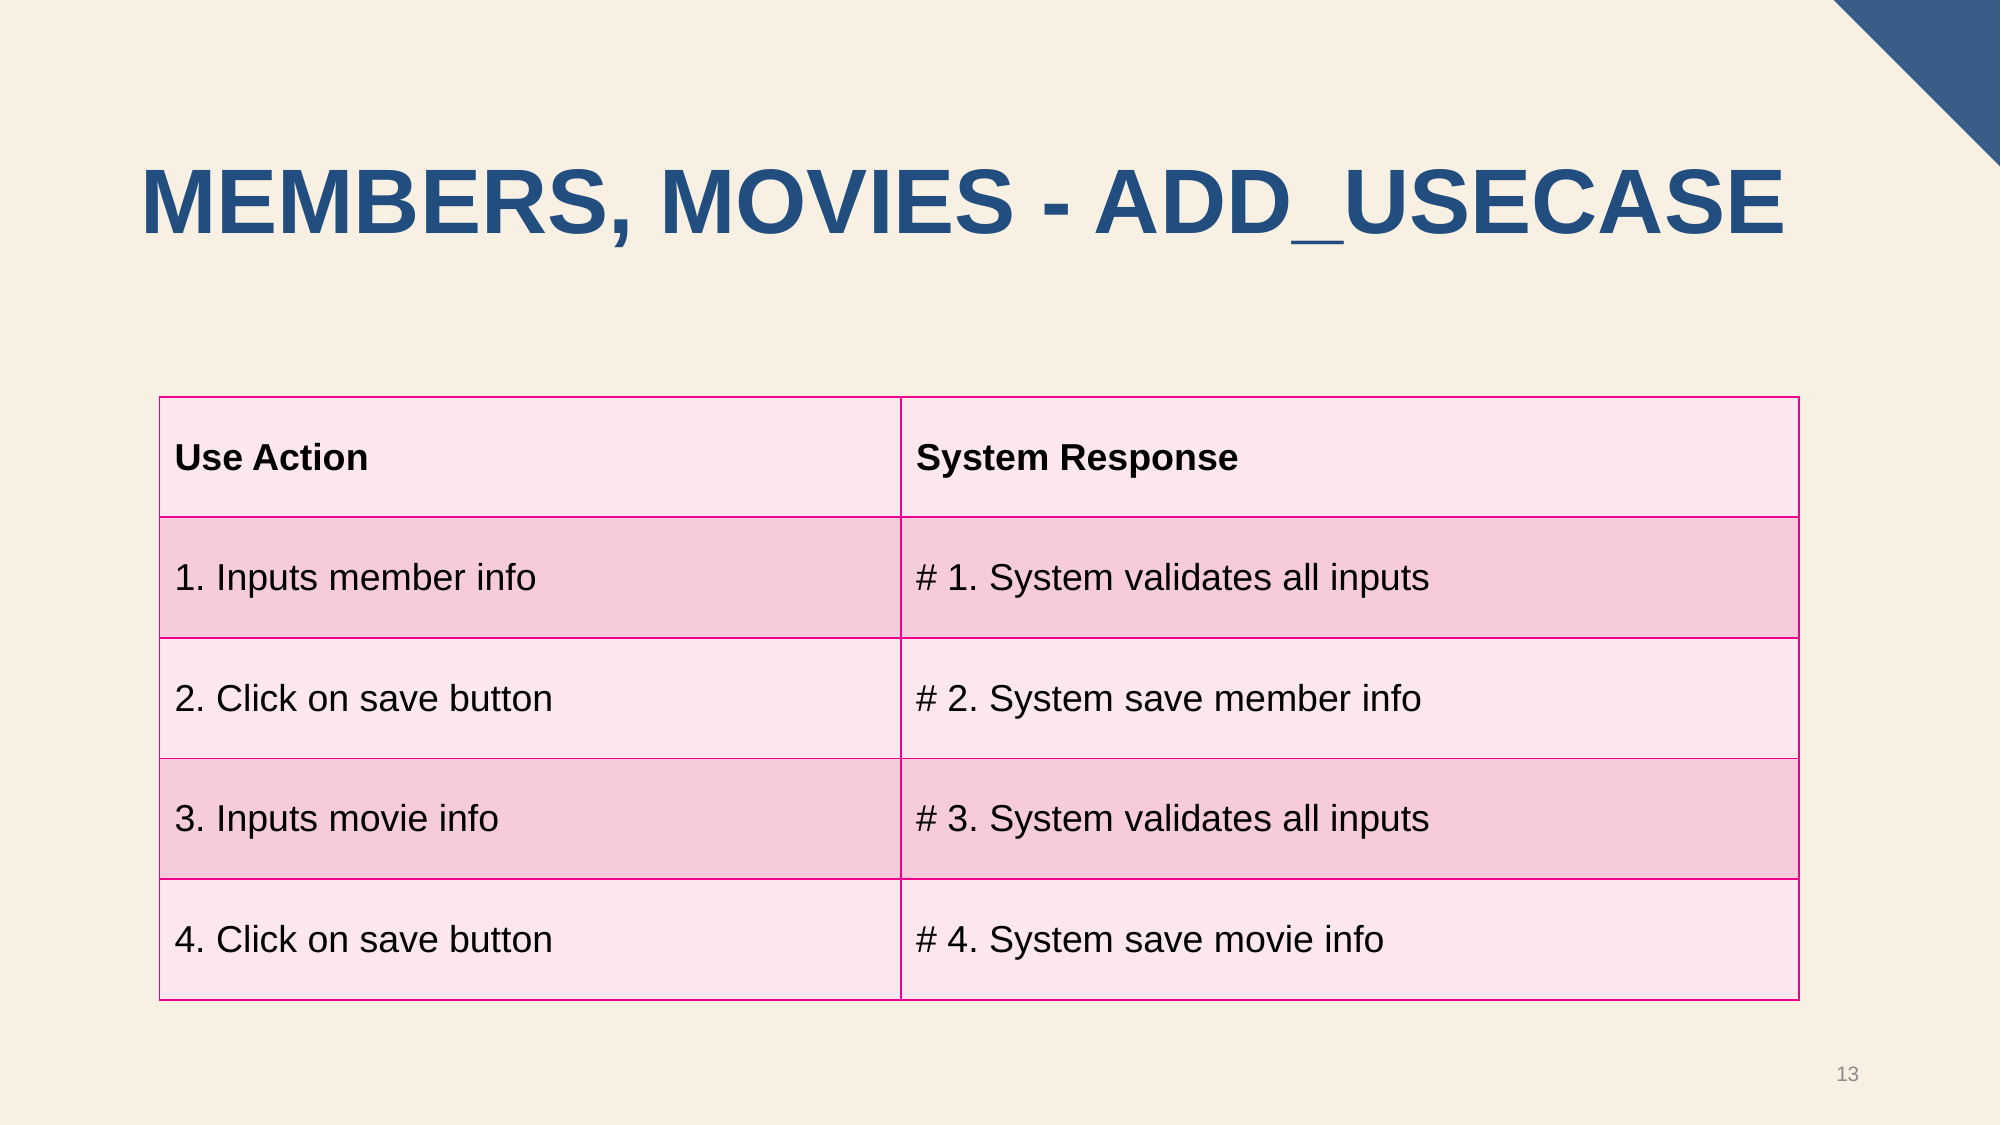

# Members, Movies - ADD_USECASE
| Use Action | System Response |
| --- | --- |
| 1. Inputs member info | # 1. System validates all inputs |
| 2. Click on save button | # 2. System save member info |
| 3. Inputs movie info | # 3. System validates all inputs |
| 4. Click on save button | # 4. System save movie info |
13